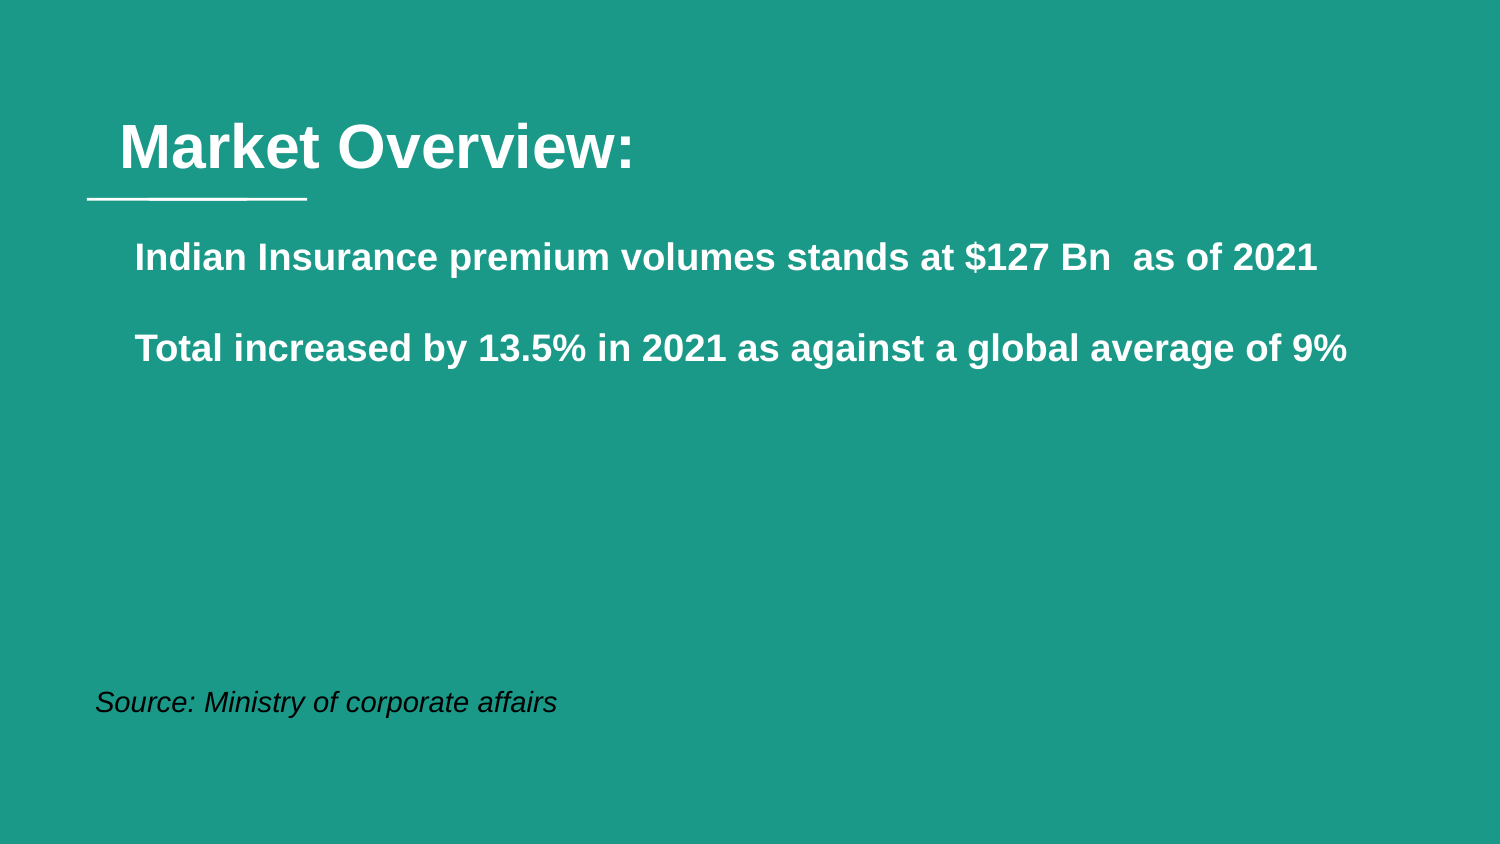

Market Overview:
# Indian Insurance premium volumes stands at $127 Bn  as of 2021 Total increased by 13.5% in 2021 as against a global average of 9%

Source: Ministry of corporate affairs